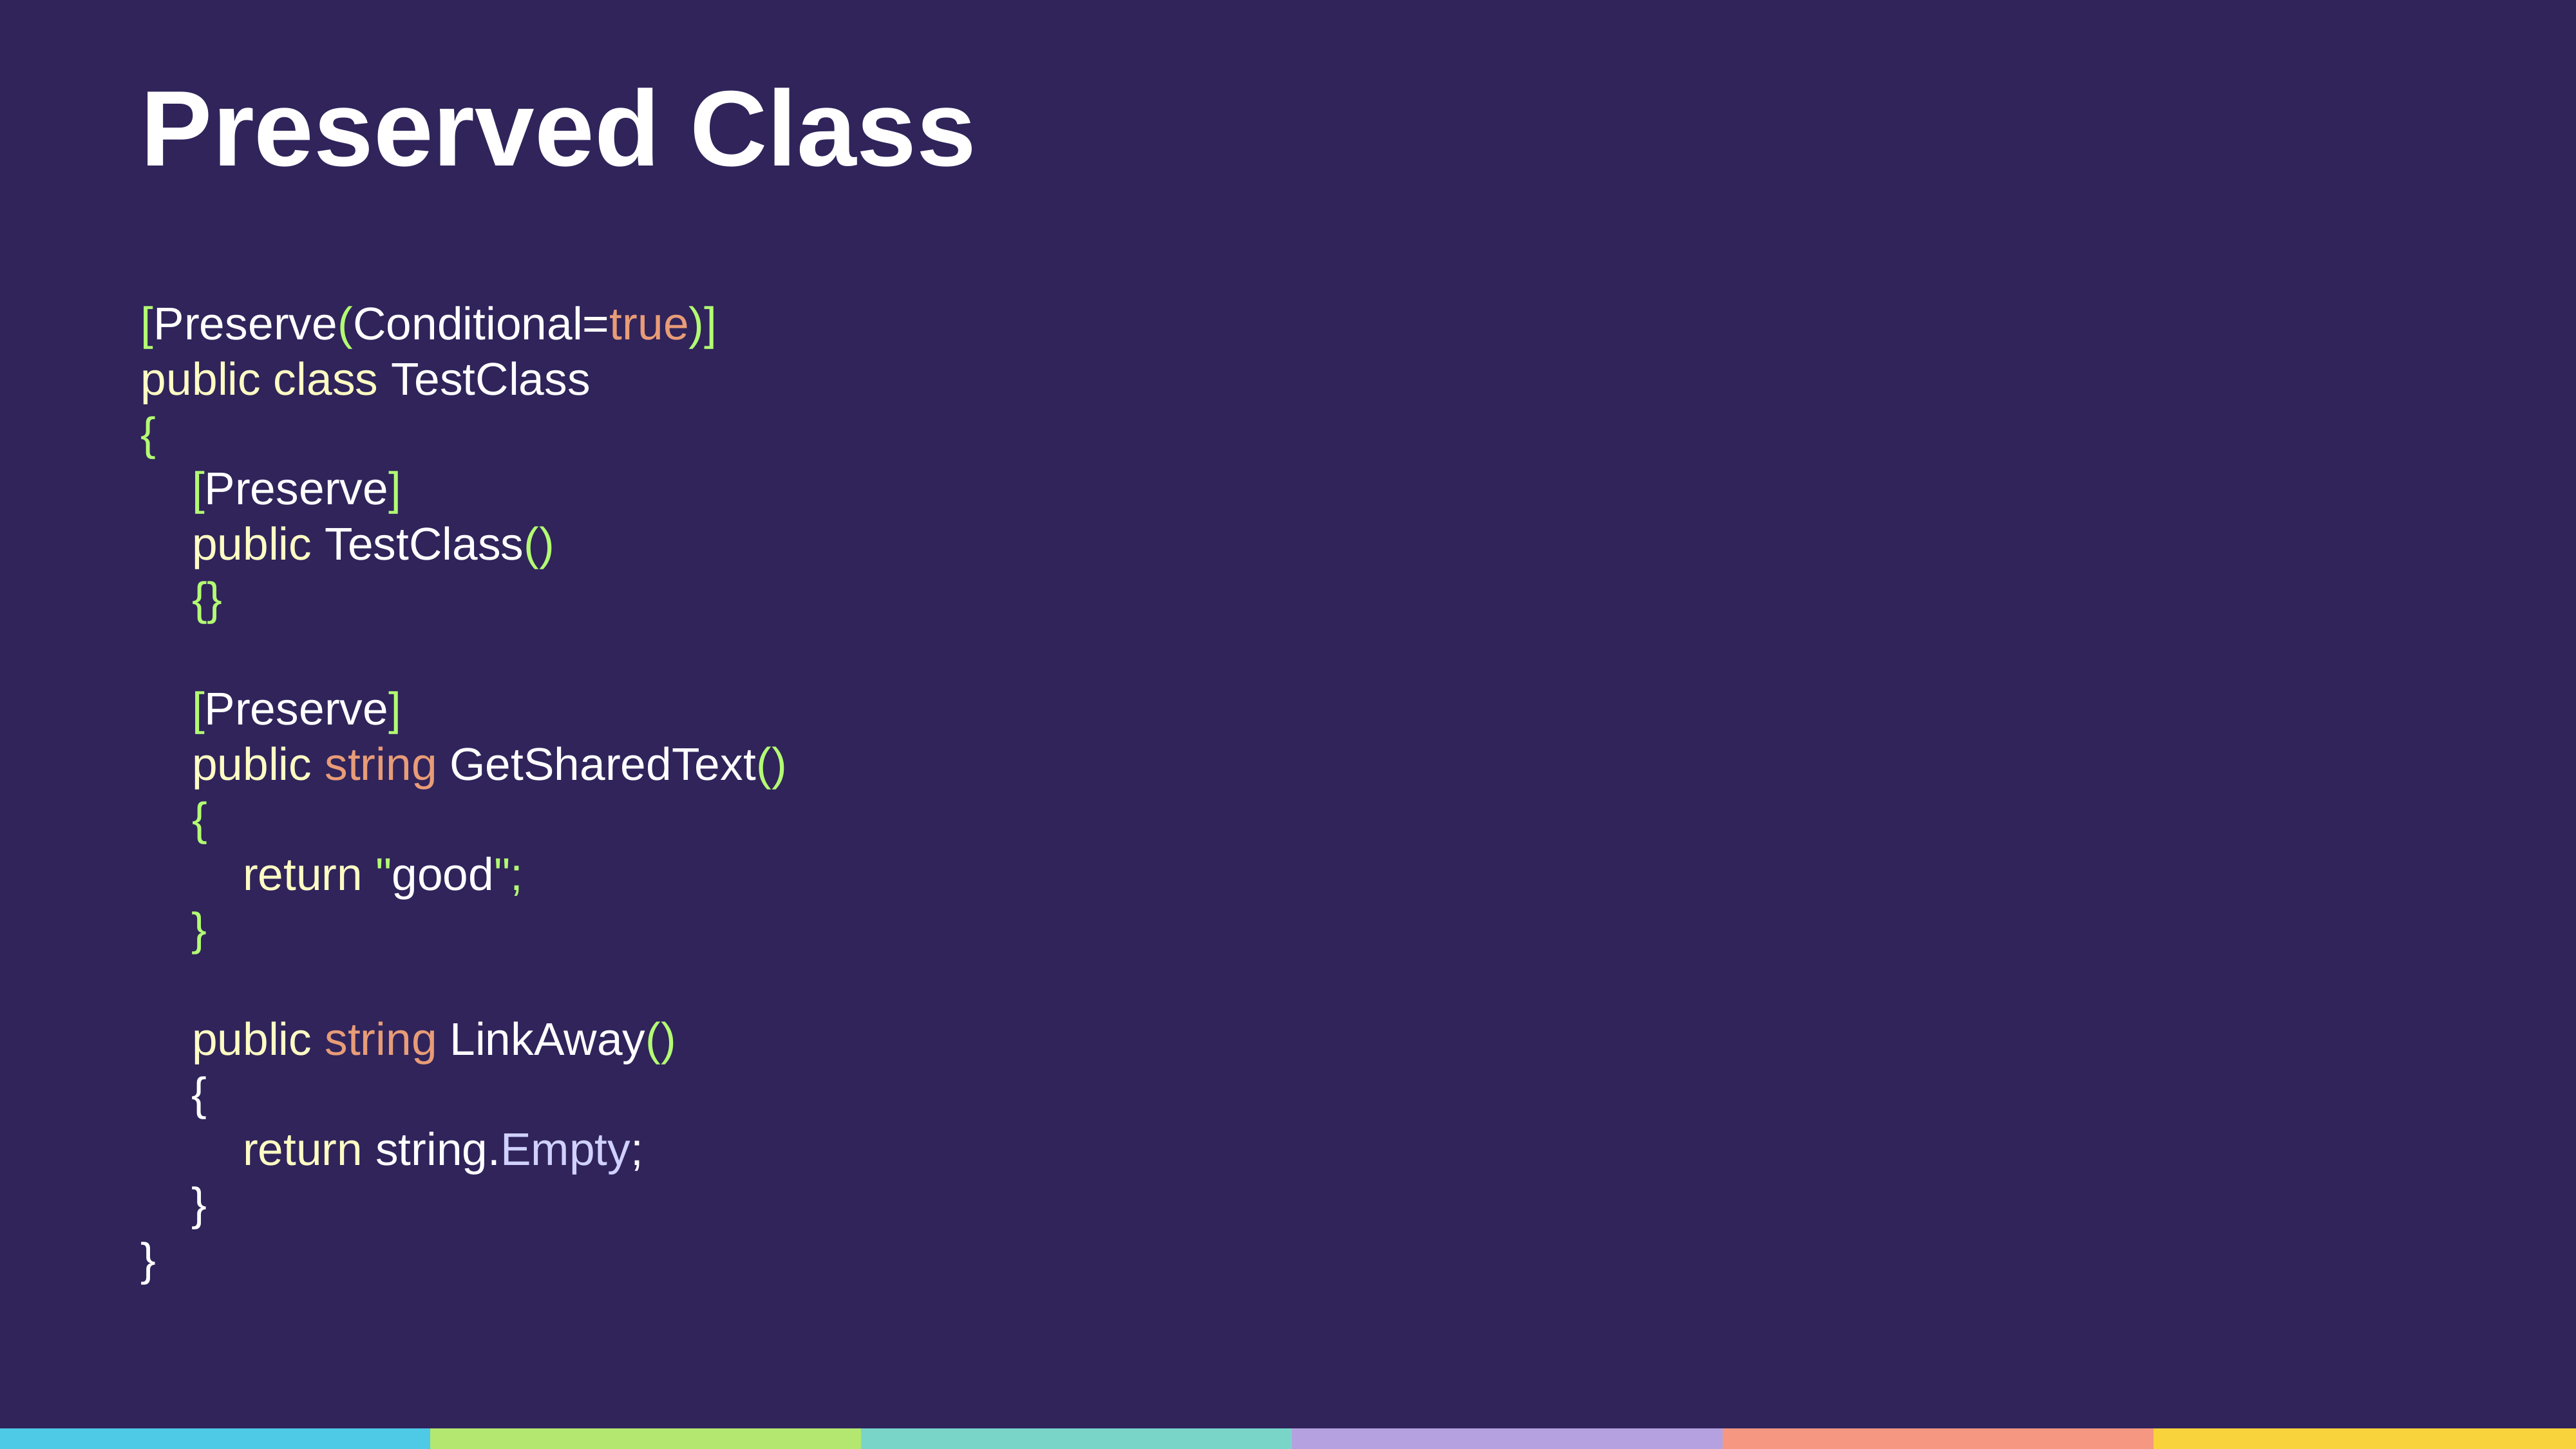

# Preserved Class
[Preserve(Conditional=true)]
public class TestClass
{
    [Preserve]
    public TestClass()
    {}
    [Preserve]
    public string GetSharedText()
    {
        return "good";
    }
            
    public string LinkAway()
    {
        return string.Empty;
    }
}